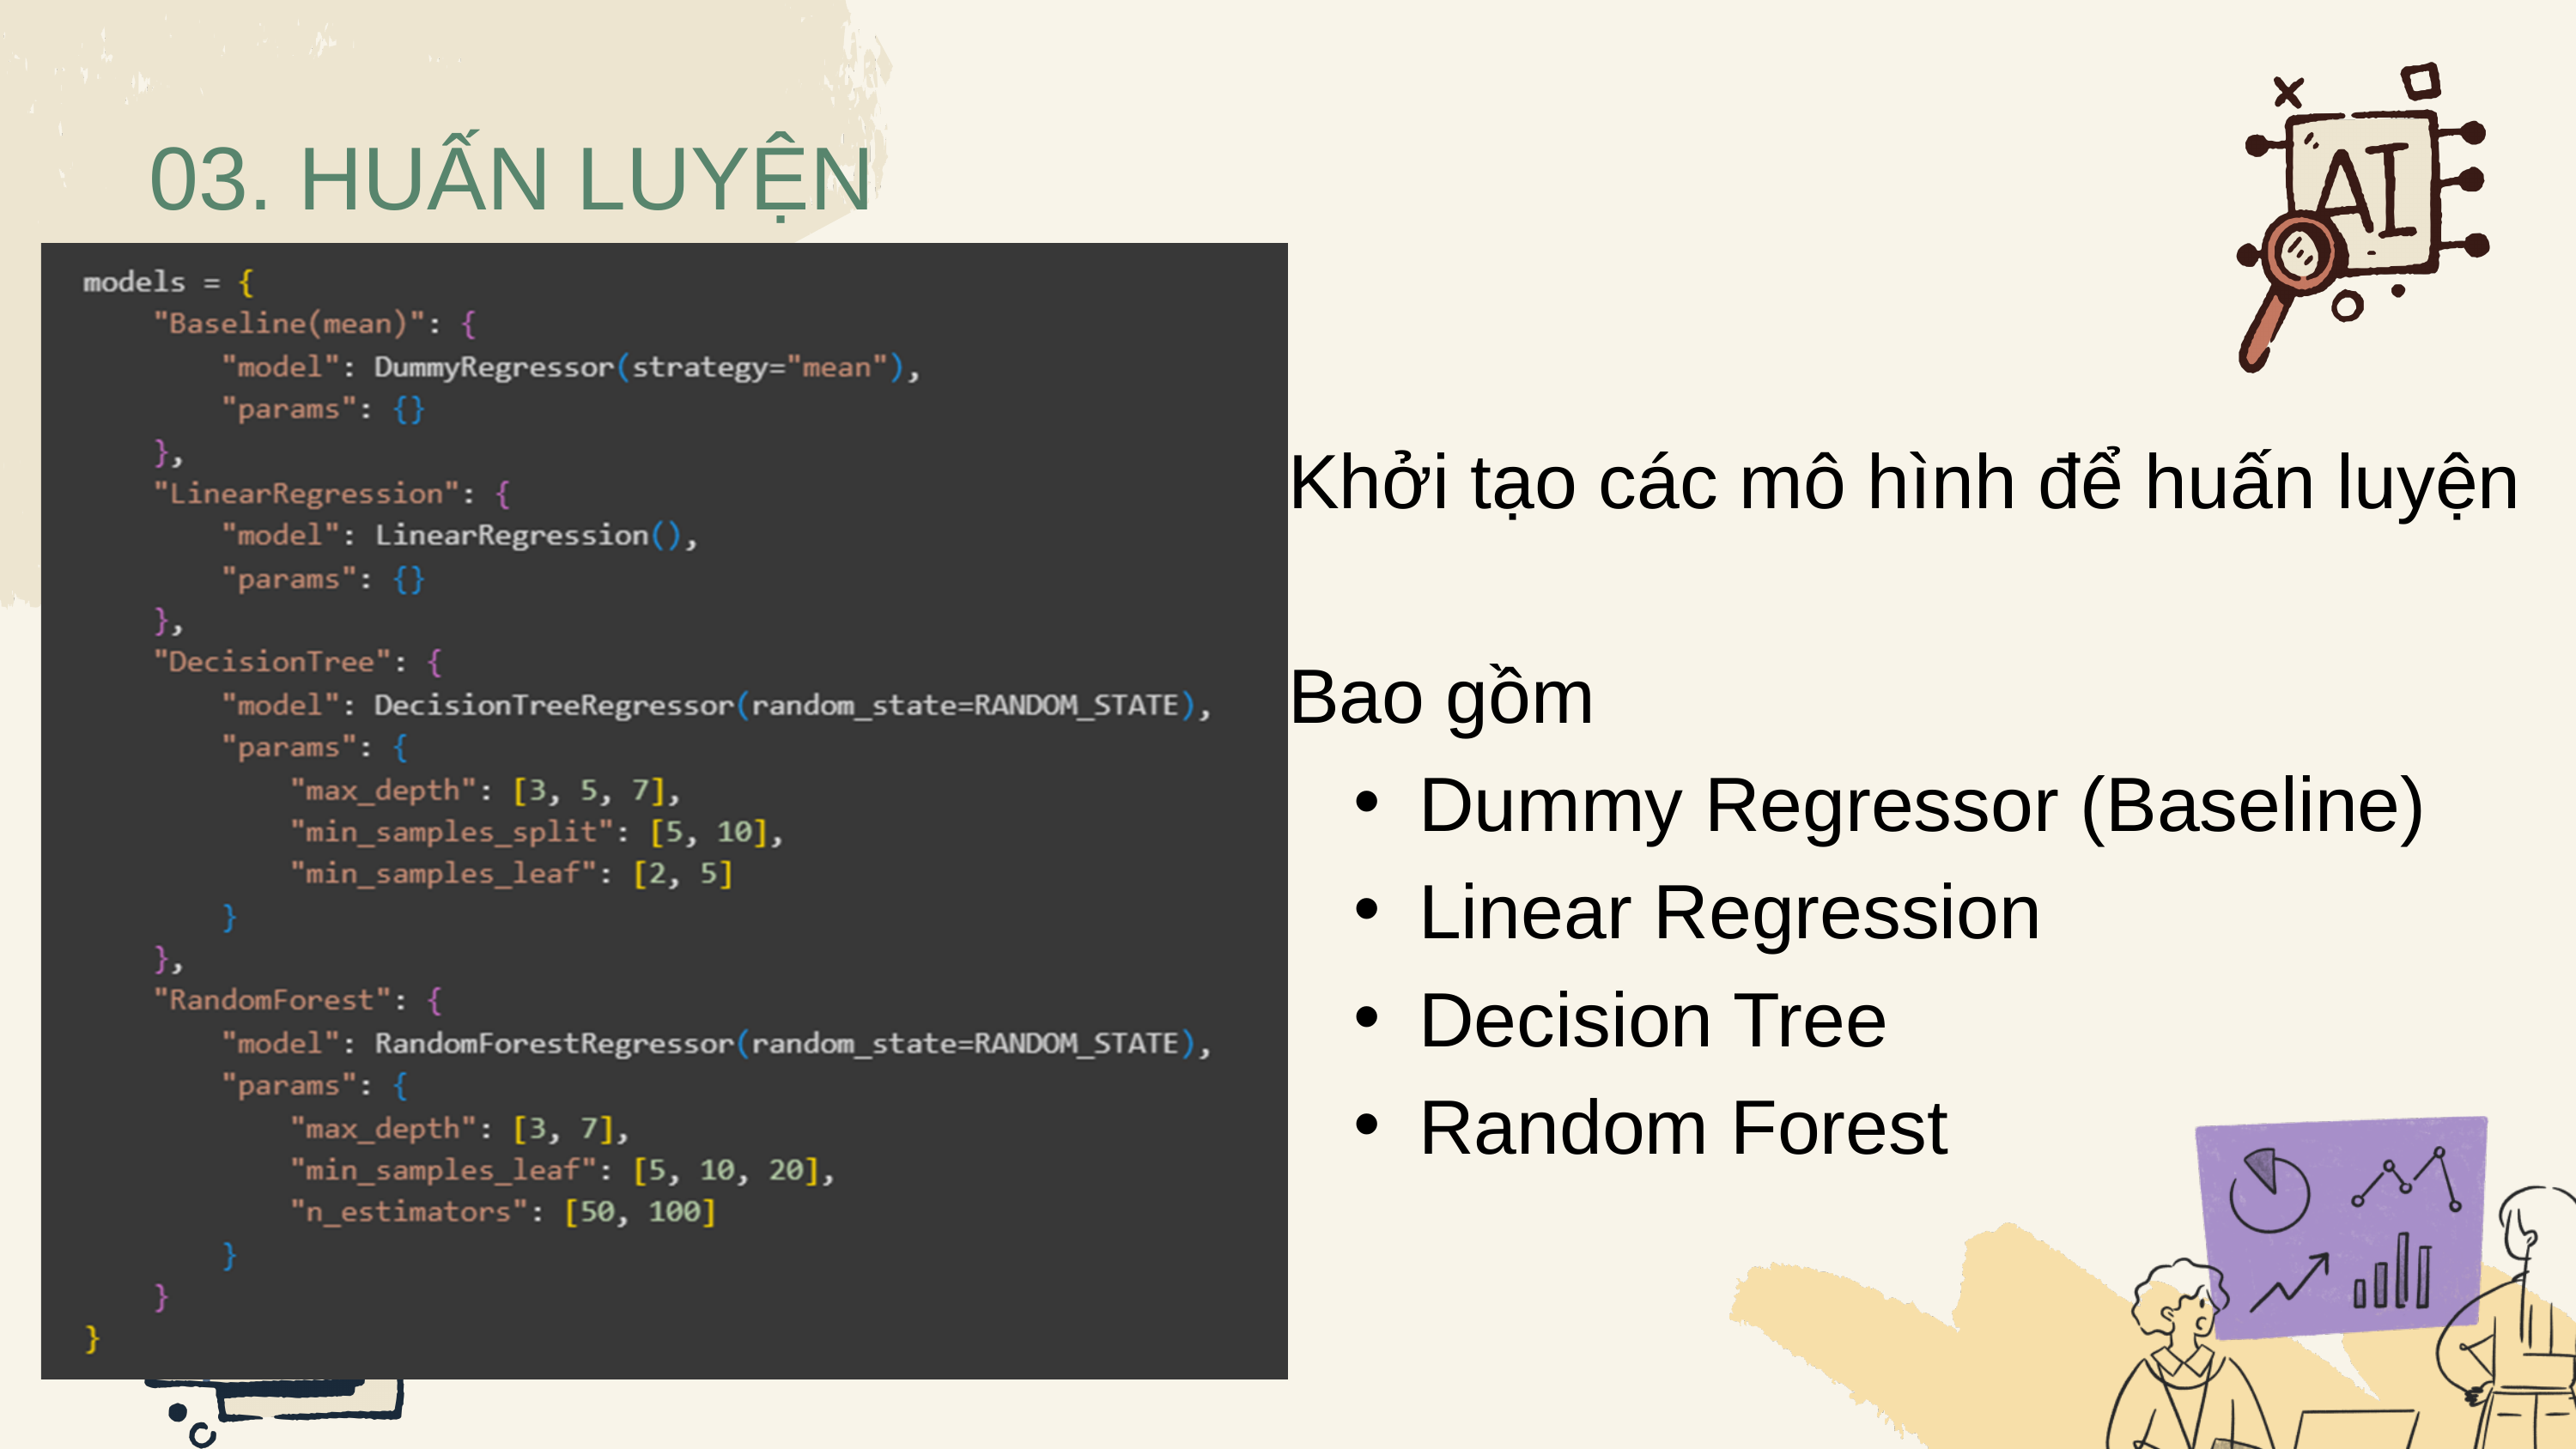

03. HUẤN LUYỆN

Khởi tạo các mô hình để huấn luyện

Bao gồm
Dummy Regressor (Baseline)
Linear Regression
Decision Tree
Random Forest